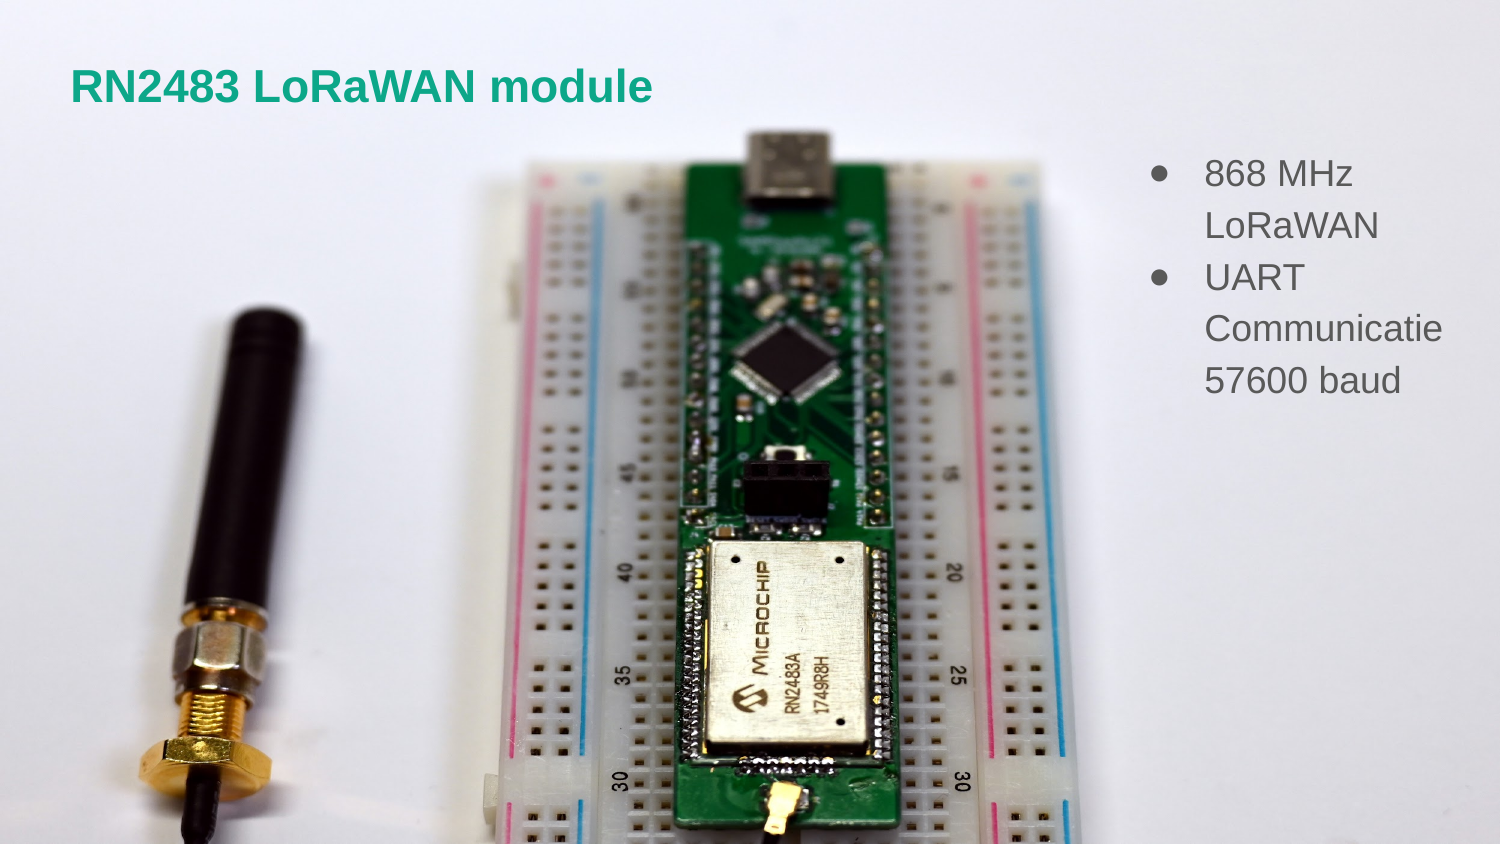

# RN2483 LoRaWAN module
868 MHz LoRaWAN
UART Communicatie 57600 baud